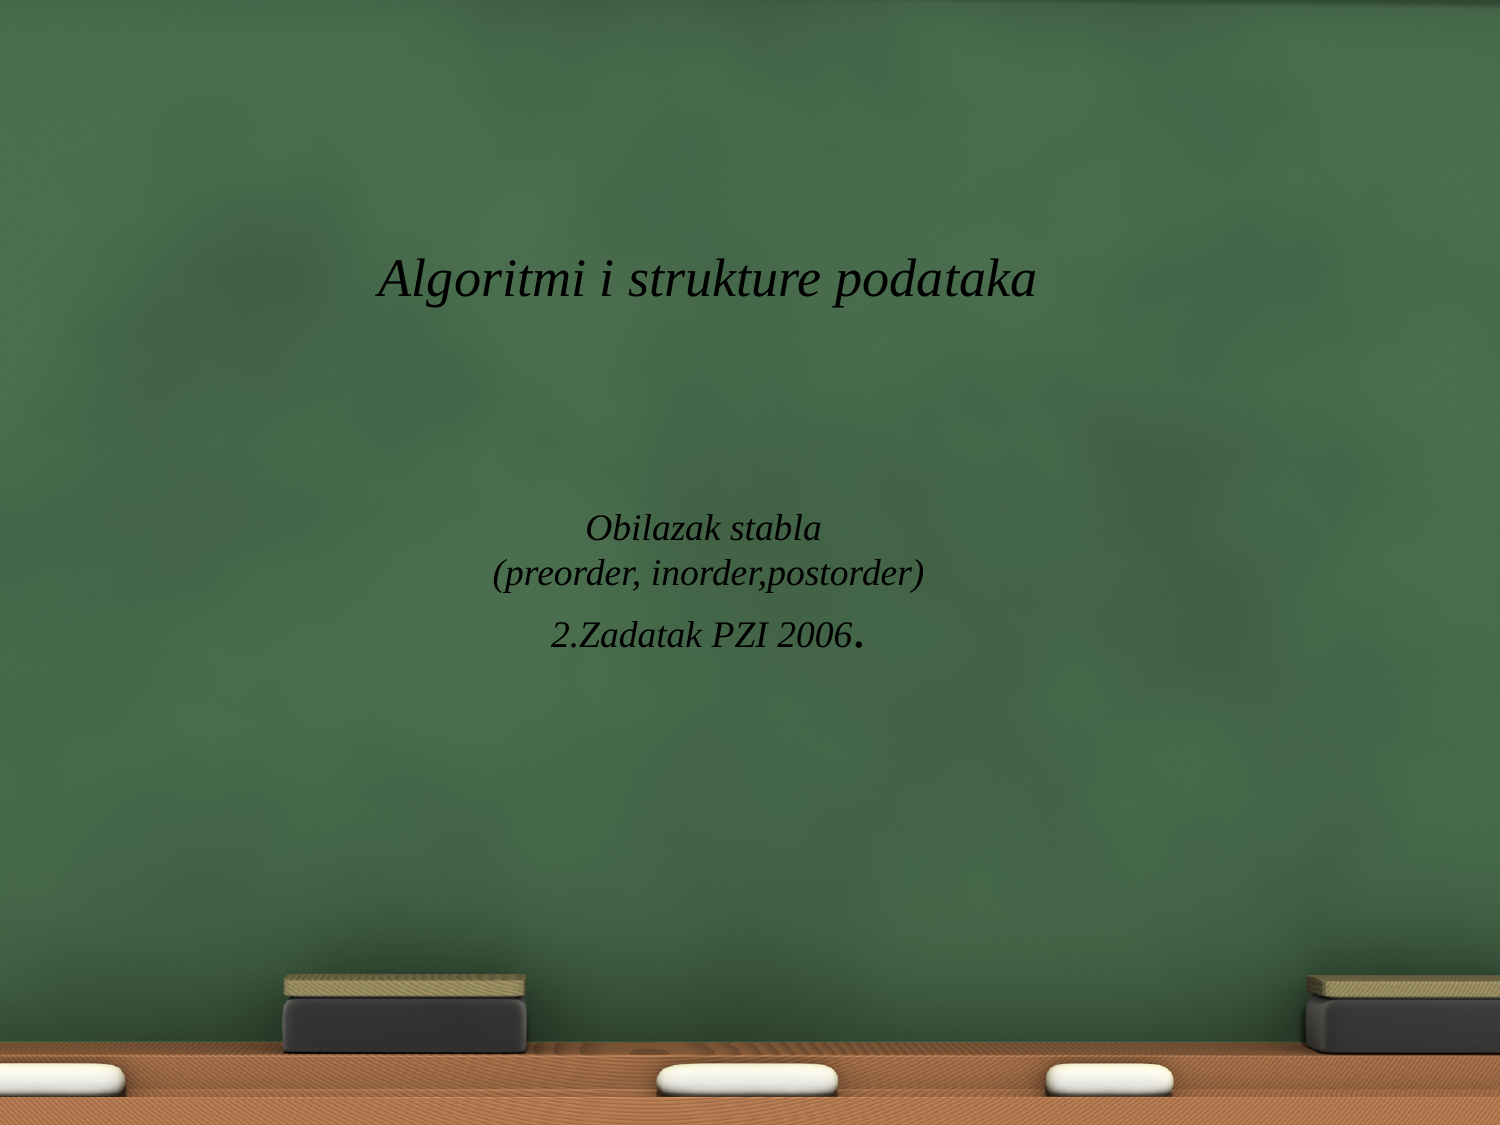

Algoritmi i strukture podataka

Obilazak stabla
(preorder, inorder,postorder)
2.Zadatak PZI 2006.